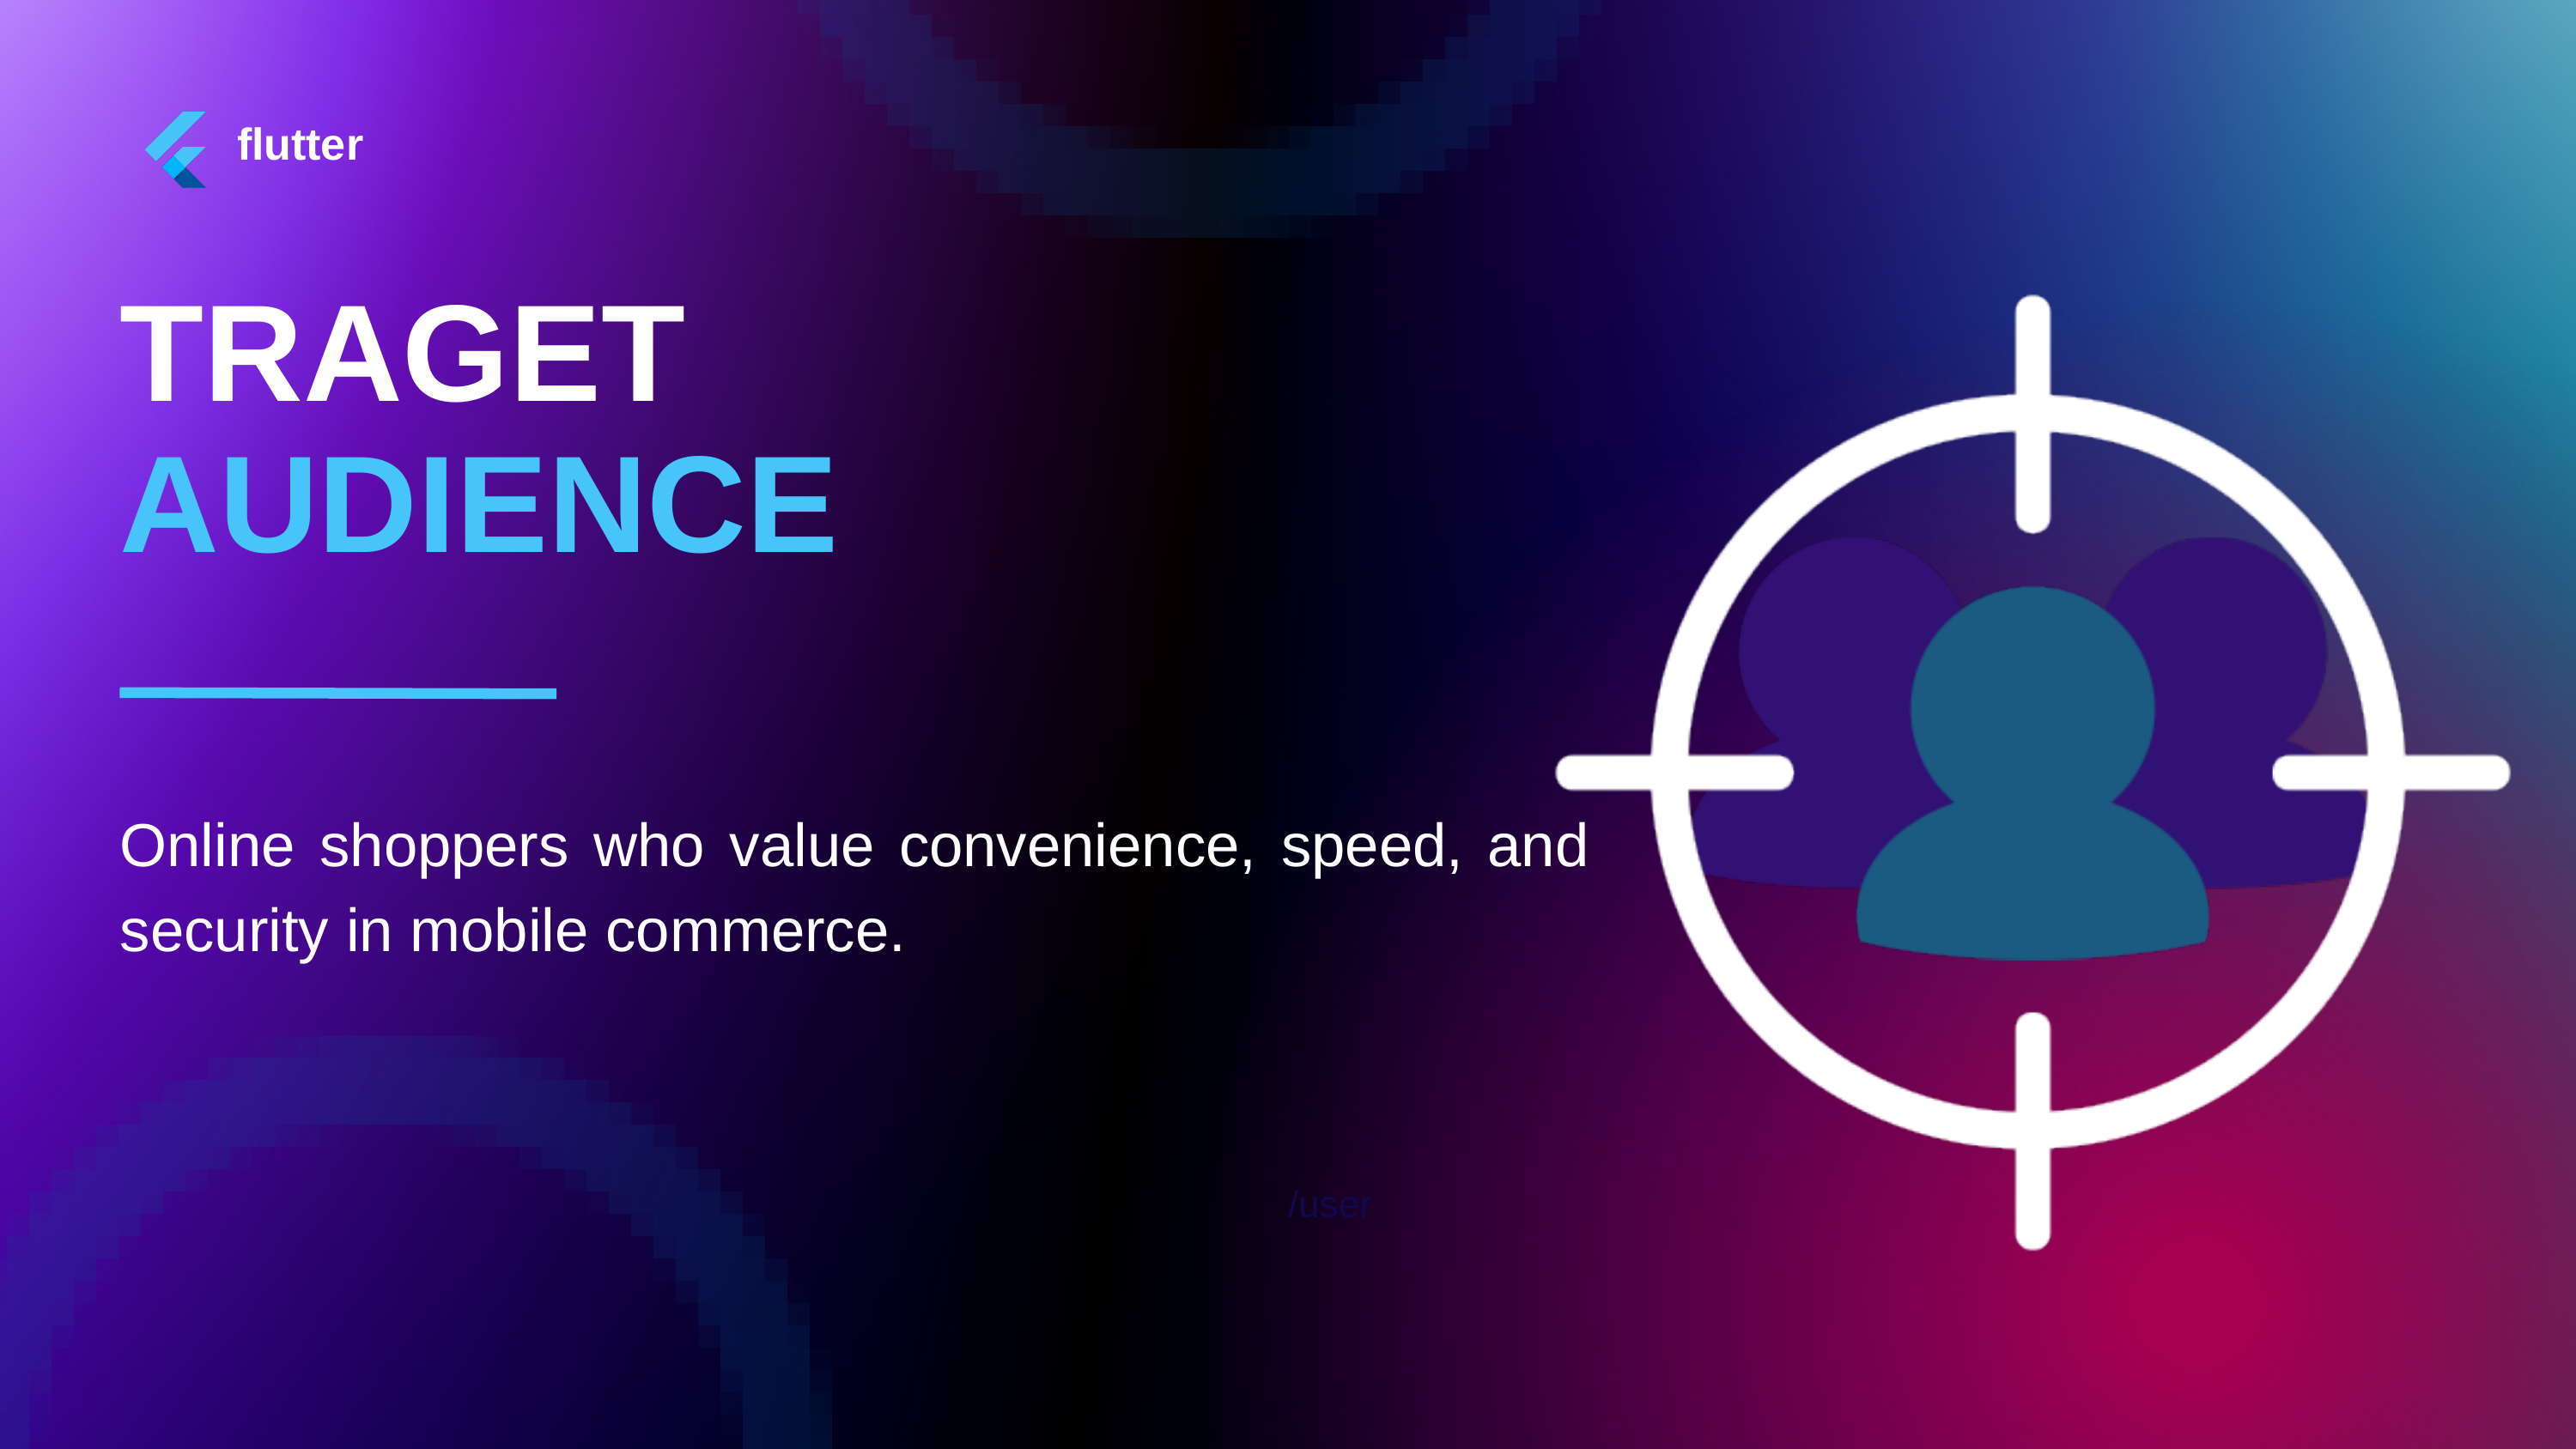

flutter

TRAGET
AUDIENCE

Online shoppers who value convenience, speed, and security in mobile commerce.

/user